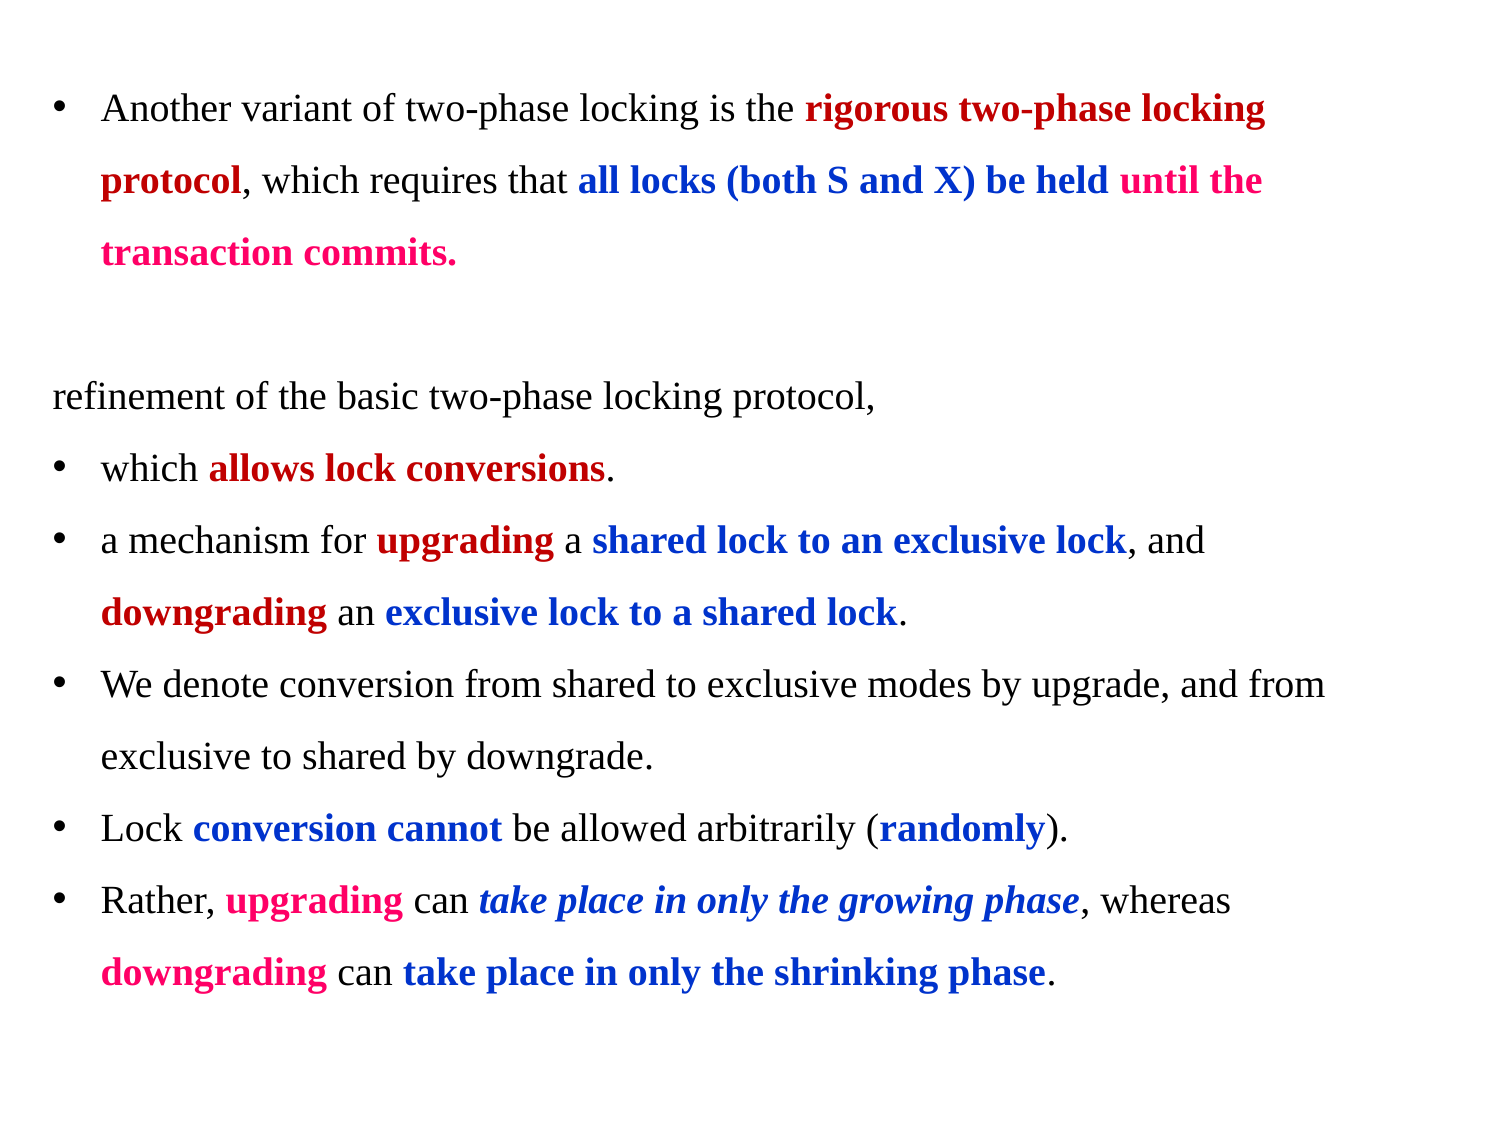

Another variant of two-phase locking is the rigorous two-phase locking protocol, which requires that all locks (both S and X) be held until the transaction commits.

refinement of the basic two-phase locking protocol,
which allows lock conversions.
a mechanism for upgrading a shared lock to an exclusive lock, and downgrading an exclusive lock to a shared lock.
We denote conversion from shared to exclusive modes by upgrade, and from exclusive to shared by downgrade.
Lock conversion cannot be allowed arbitrarily (randomly).
Rather, upgrading can take place in only the growing phase, whereas downgrading can take place in only the shrinking phase.